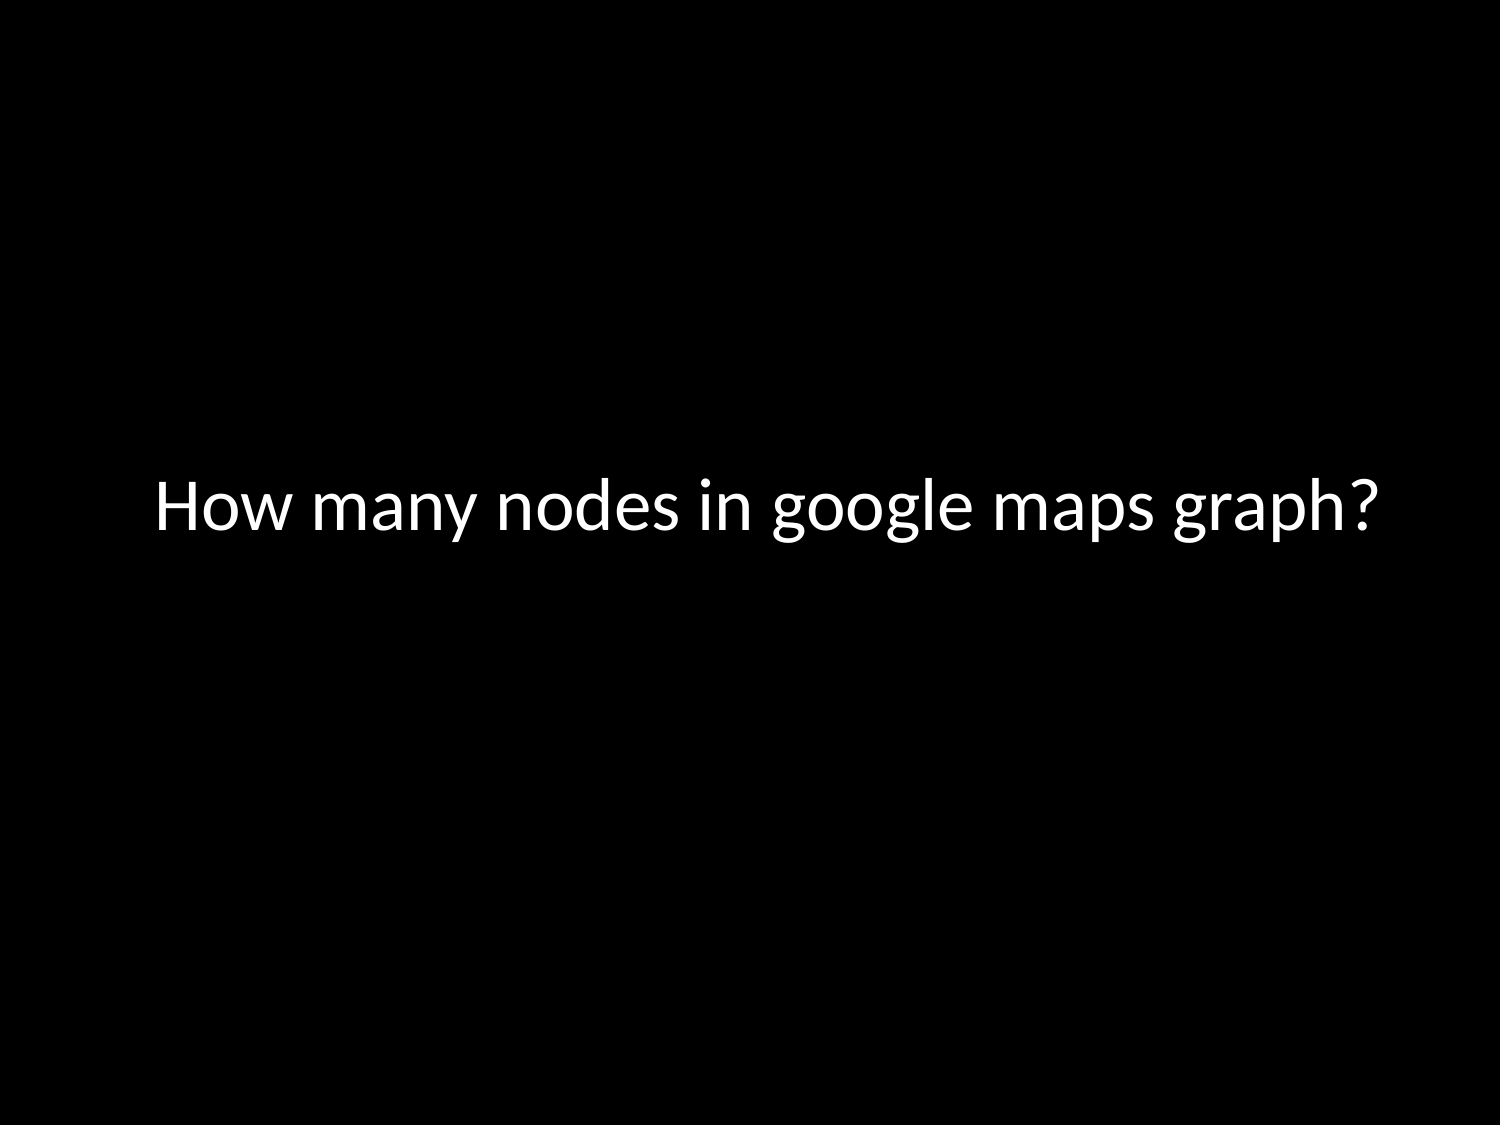

How many nodes in google maps graph?